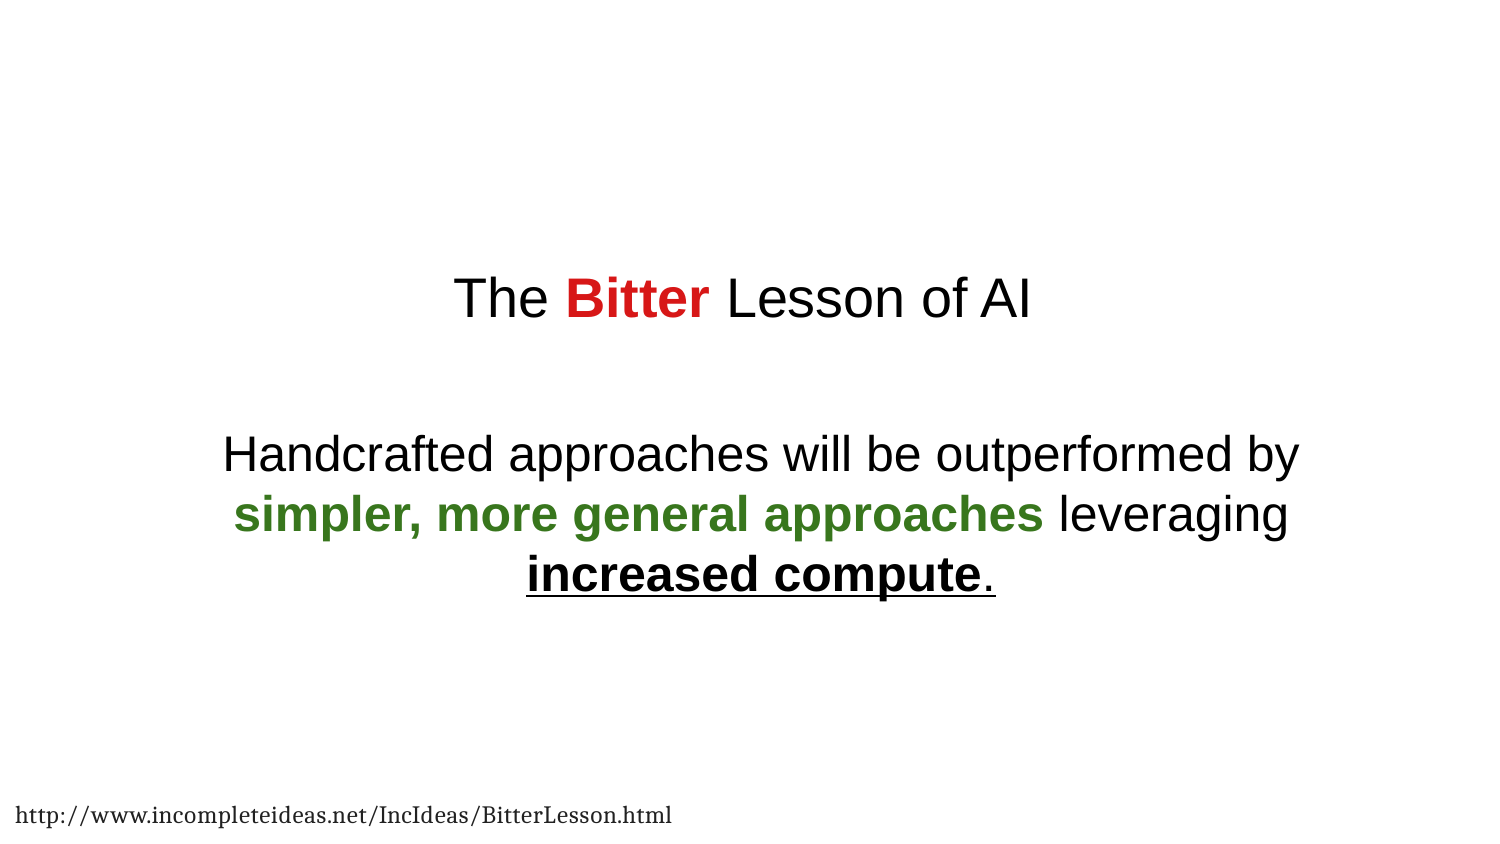

# The Bitter Lesson of AI
Handcrafted approaches will be outperformed by simpler, more general approaches leveraging increased compute.
http://www.incompleteideas.net/IncIdeas/BitterLesson.html